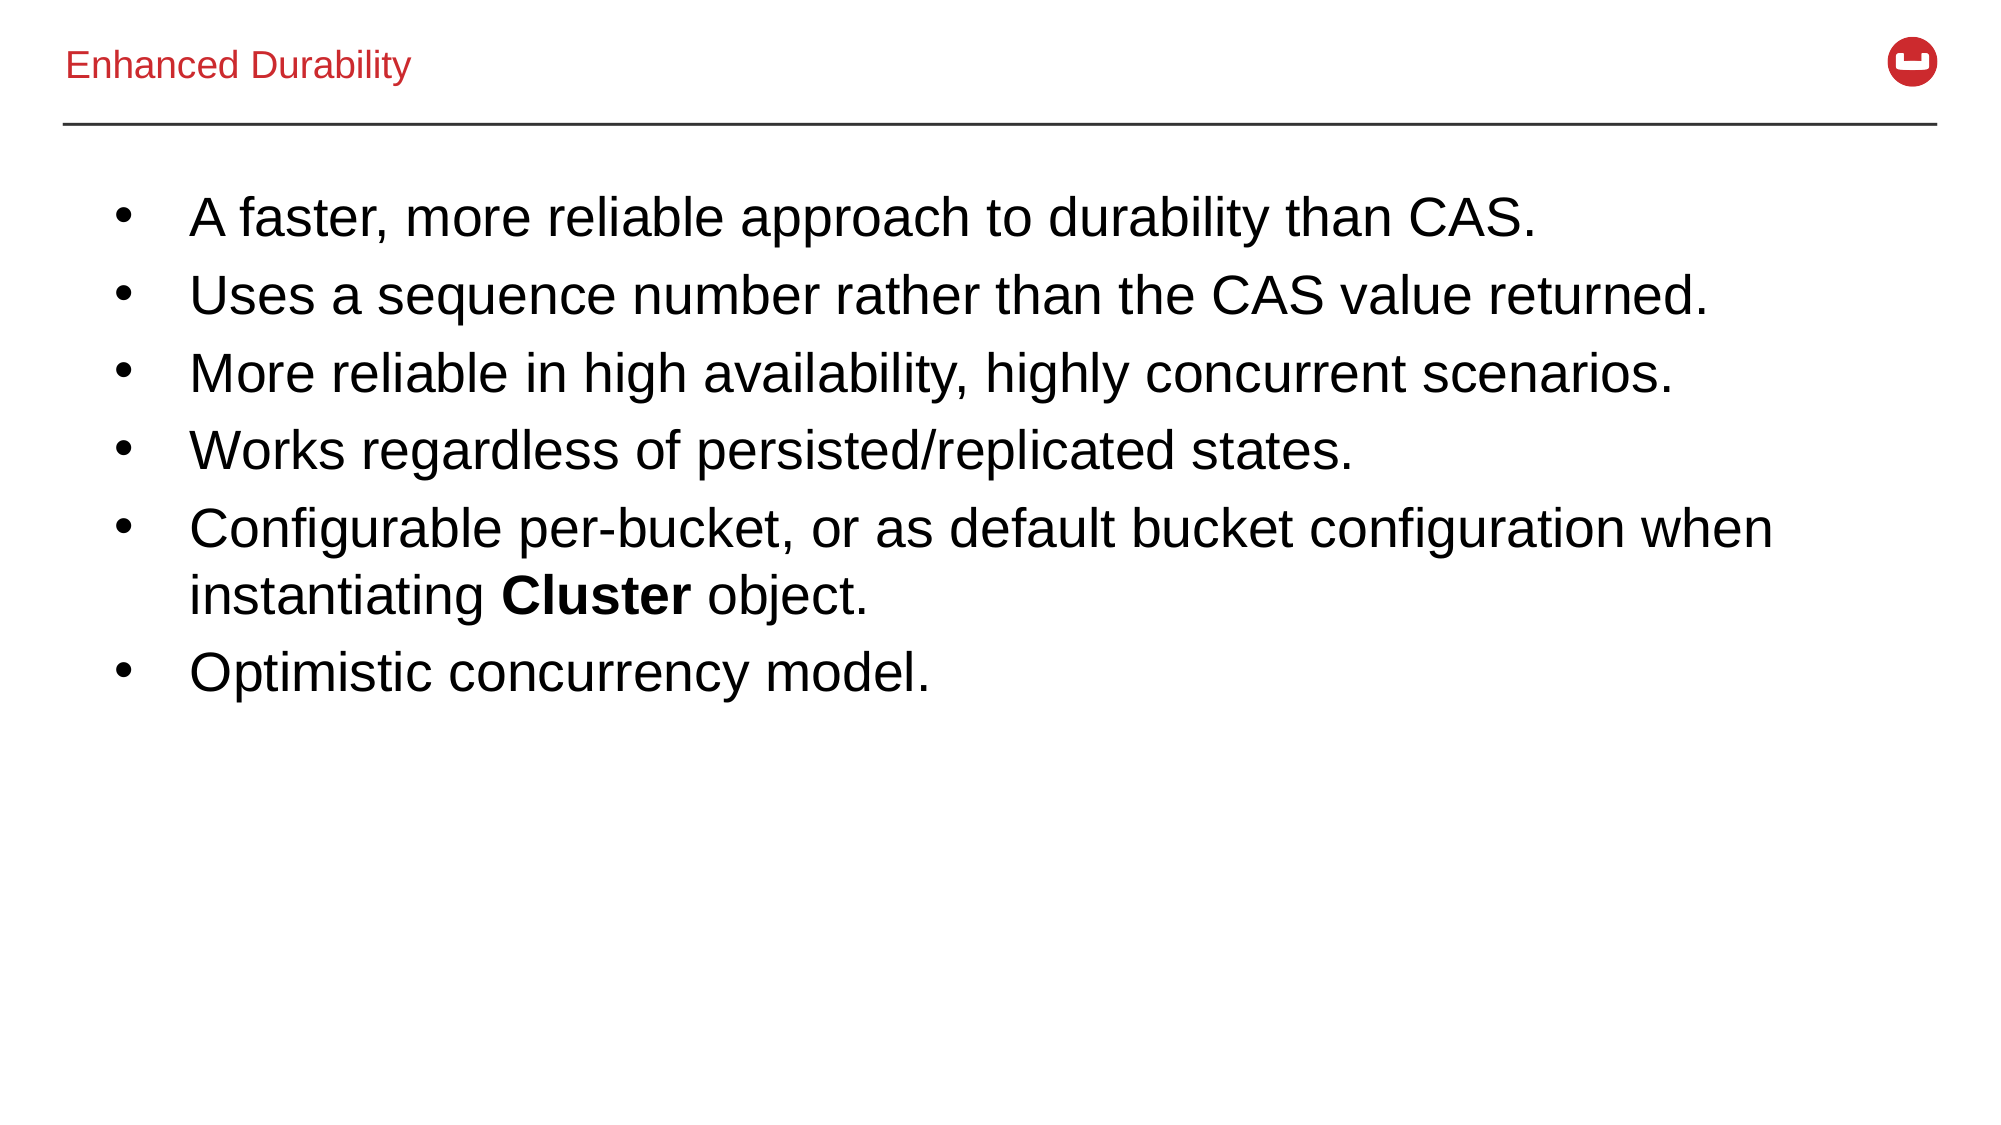

# Enhanced Durability
A faster, more reliable approach to durability than CAS.
Uses a sequence number rather than the CAS value returned.
More reliable in high availability, highly concurrent scenarios.
Works regardless of persisted/replicated states.
Configurable per-bucket, or as default bucket configuration when instantiating Cluster object.
Optimistic concurrency model.